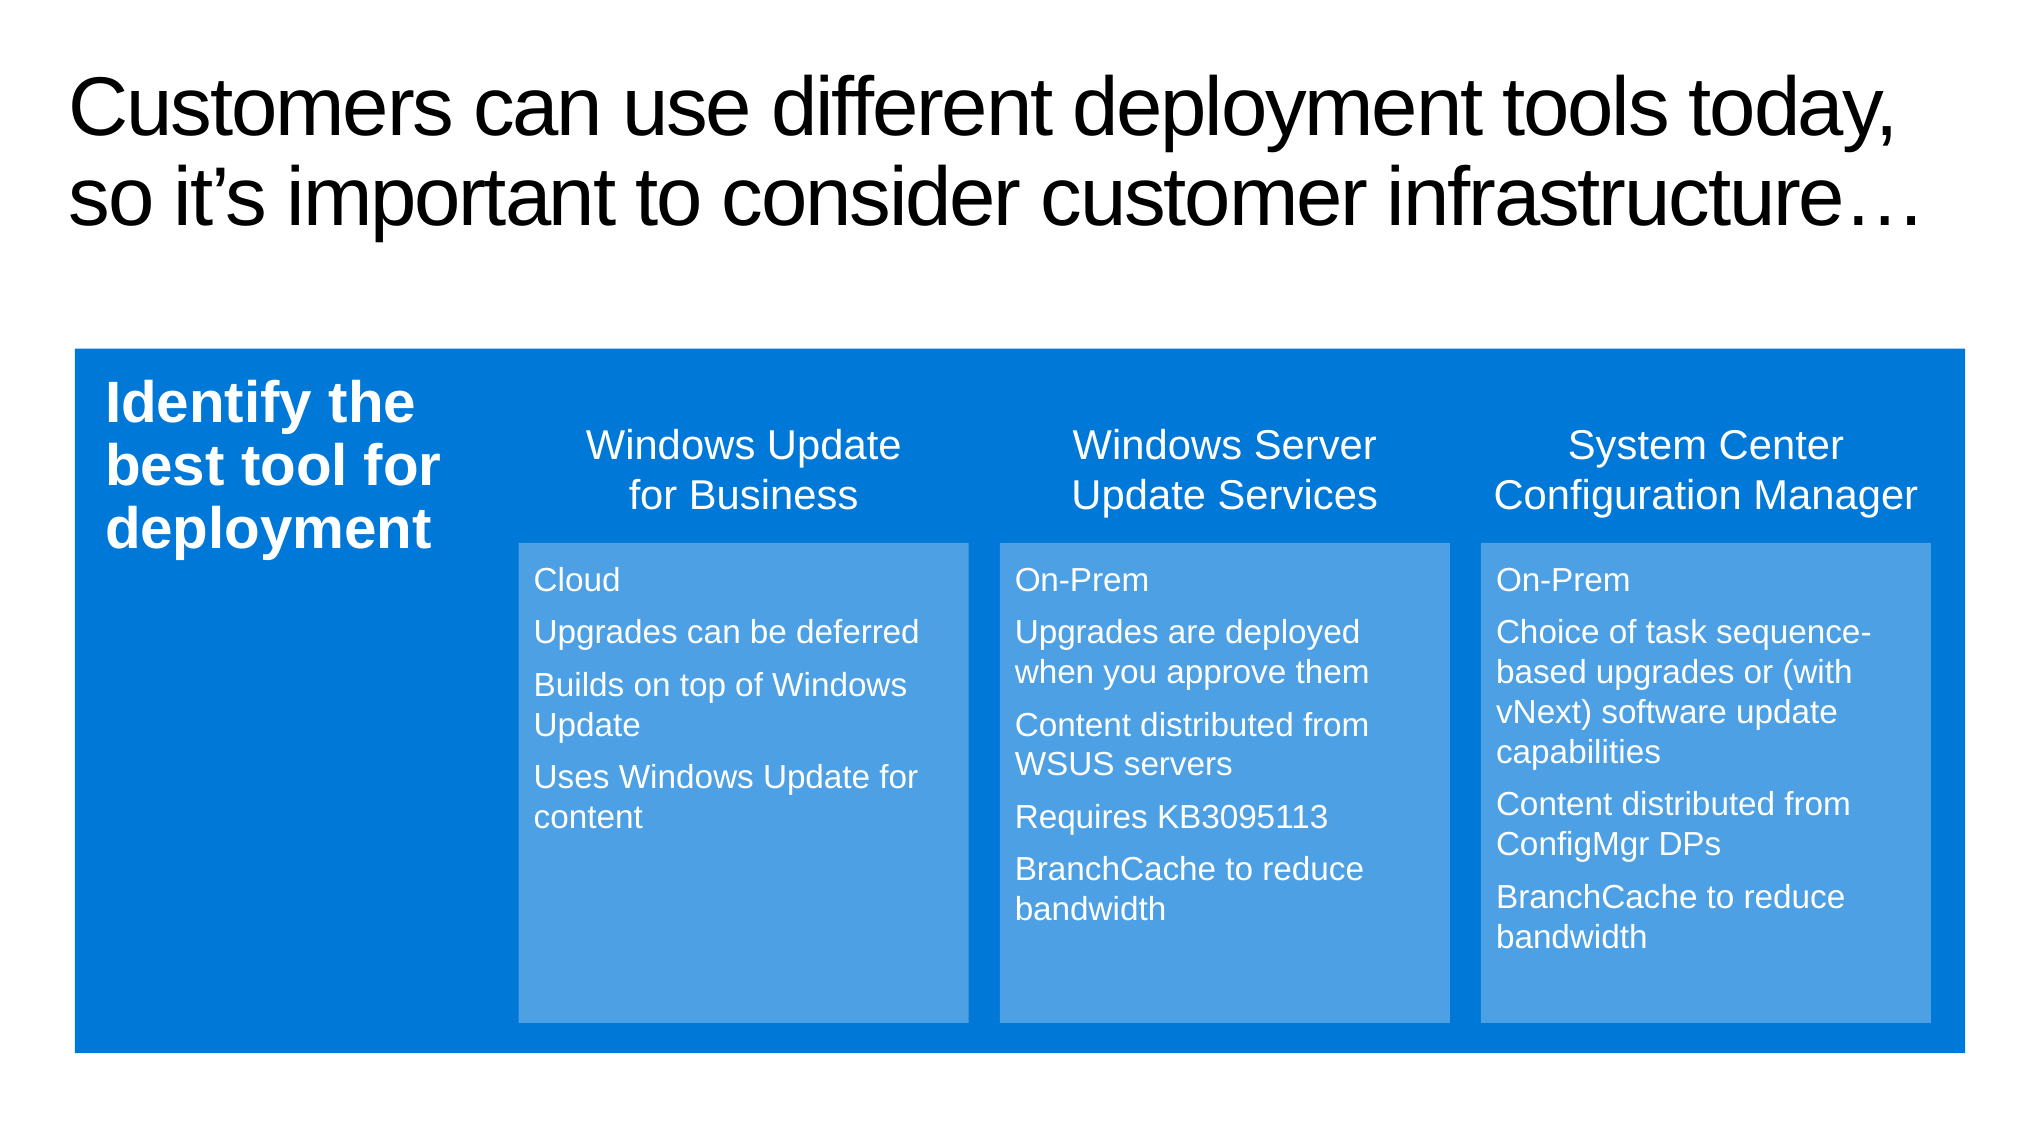

# Customers can use different deployment tools today, so it’s important to consider customer infrastructure…
Identify the
best tool for
deployment
Windows Update
for Business
Windows Server Update Services
System Center Configuration Manager
Cloud
Upgrades can be deferred
Builds on top of Windows Update
Uses Windows Update for content
On-Prem
Upgrades are deployed when you approve them
Content distributed from WSUS servers
Requires KB3095113
BranchCache to reduce bandwidth
On-Prem
Choice of task sequence-based upgrades or (with vNext) software update capabilities
Content distributed from ConfigMgr DPs
BranchCache to reduce bandwidth